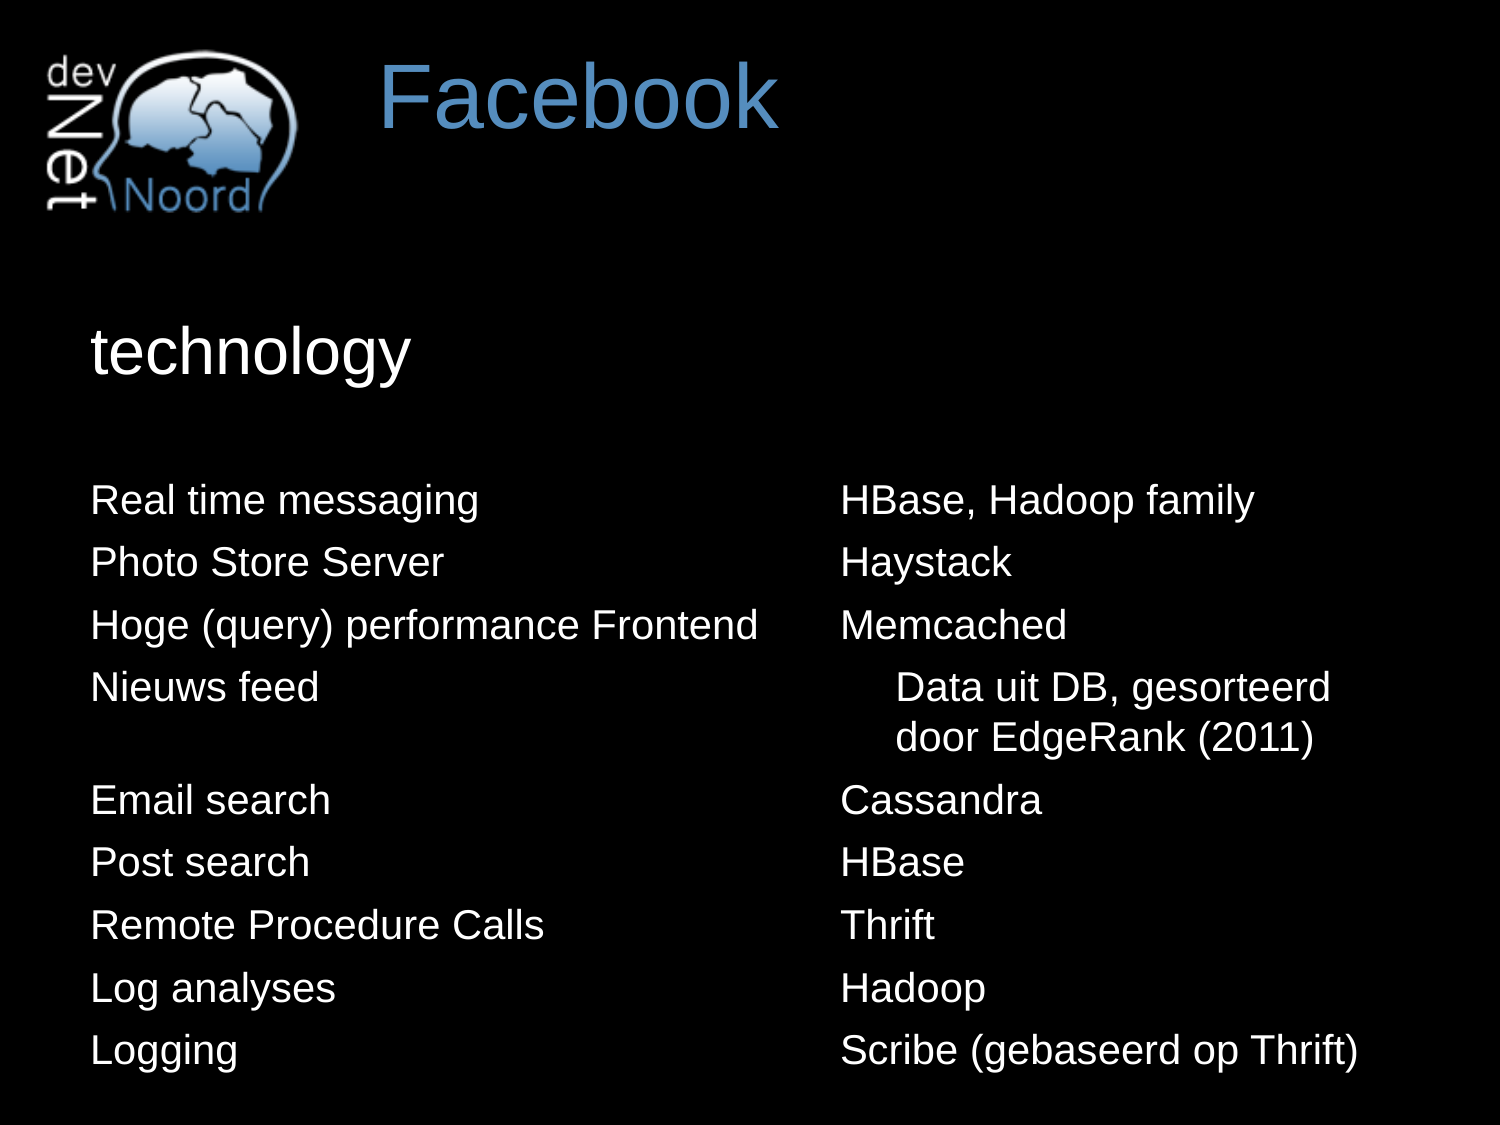

# Facebook
technology

Real time messaging	HBase, Hadoop family
Photo Store Server	Haystack
Hoge (query) performance Frontend	Memcached
Nieuws feed	Data uit DB, gesorteerd door EdgeRank (2011)
Email search	Cassandra
Post search	HBase
Remote Procedure Calls	Thrift
Log analyses	Hadoop
Logging	Scribe (gebaseerd op Thrift)